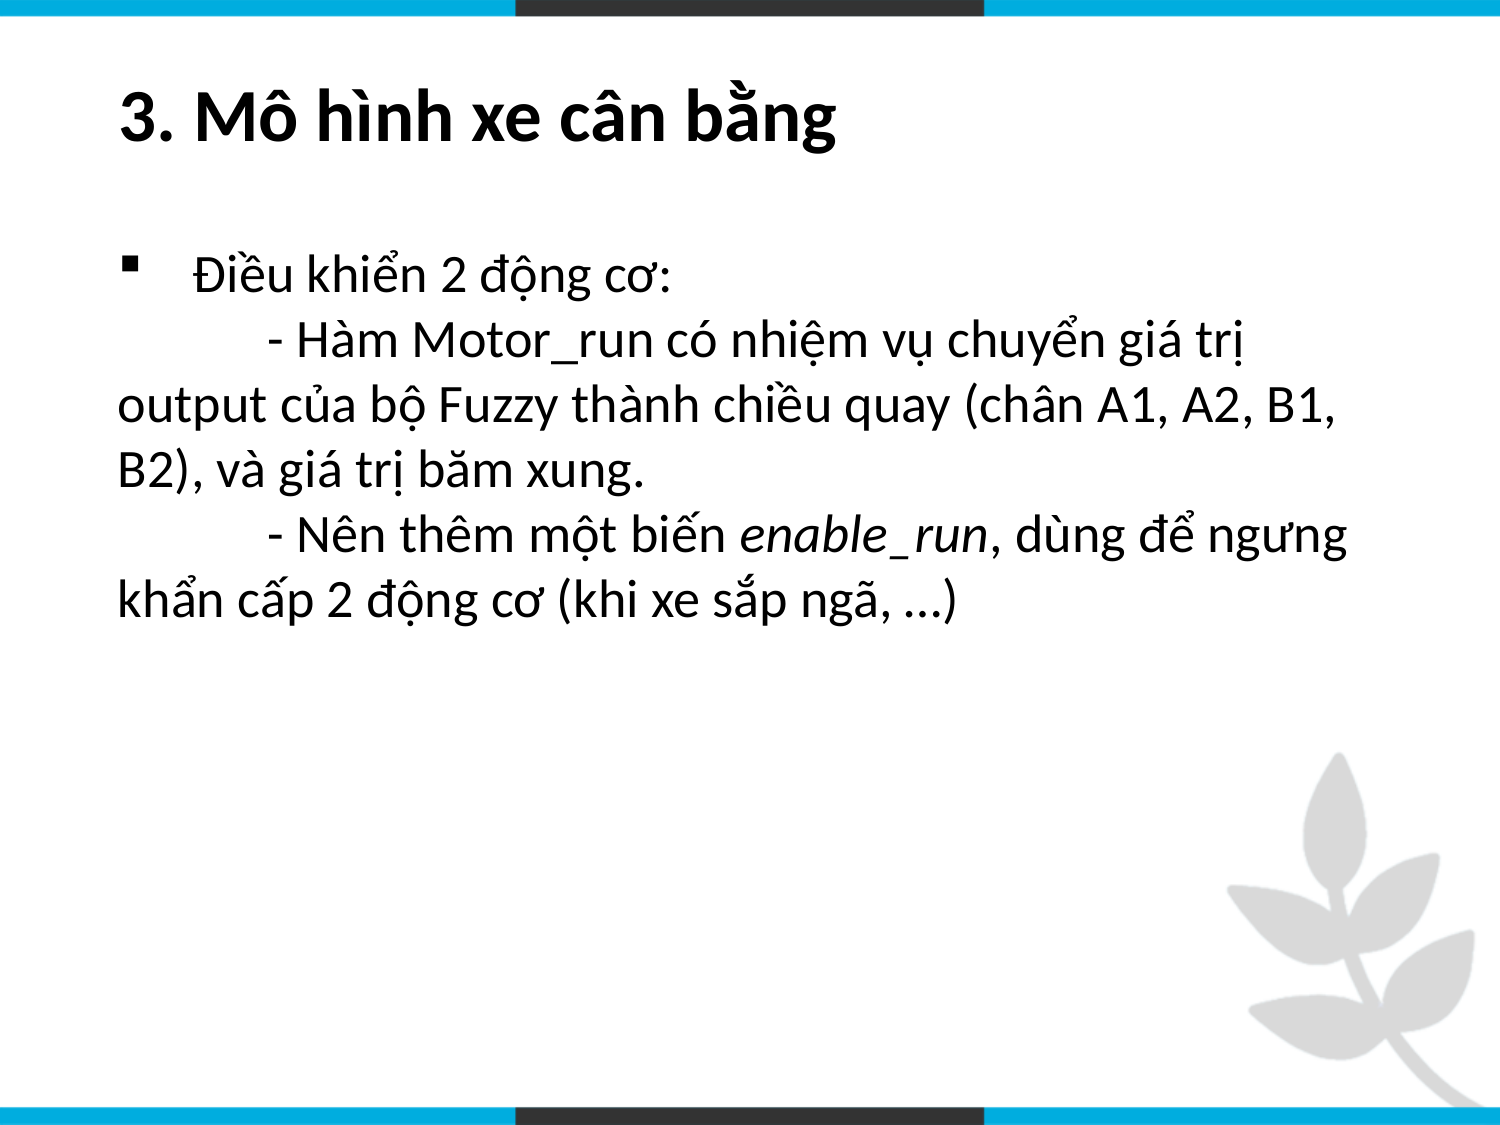

# 3. Mô hình xe cân bằng
Điều khiển 2 động cơ:
	- Hàm Motor_run có nhiệm vụ chuyển giá trị output của bộ Fuzzy thành chiều quay (chân A1, A2, B1, B2), và giá trị băm xung.
	- Nên thêm một biến enable_run, dùng để ngưng khẩn cấp 2 động cơ (khi xe sắp ngã, …)